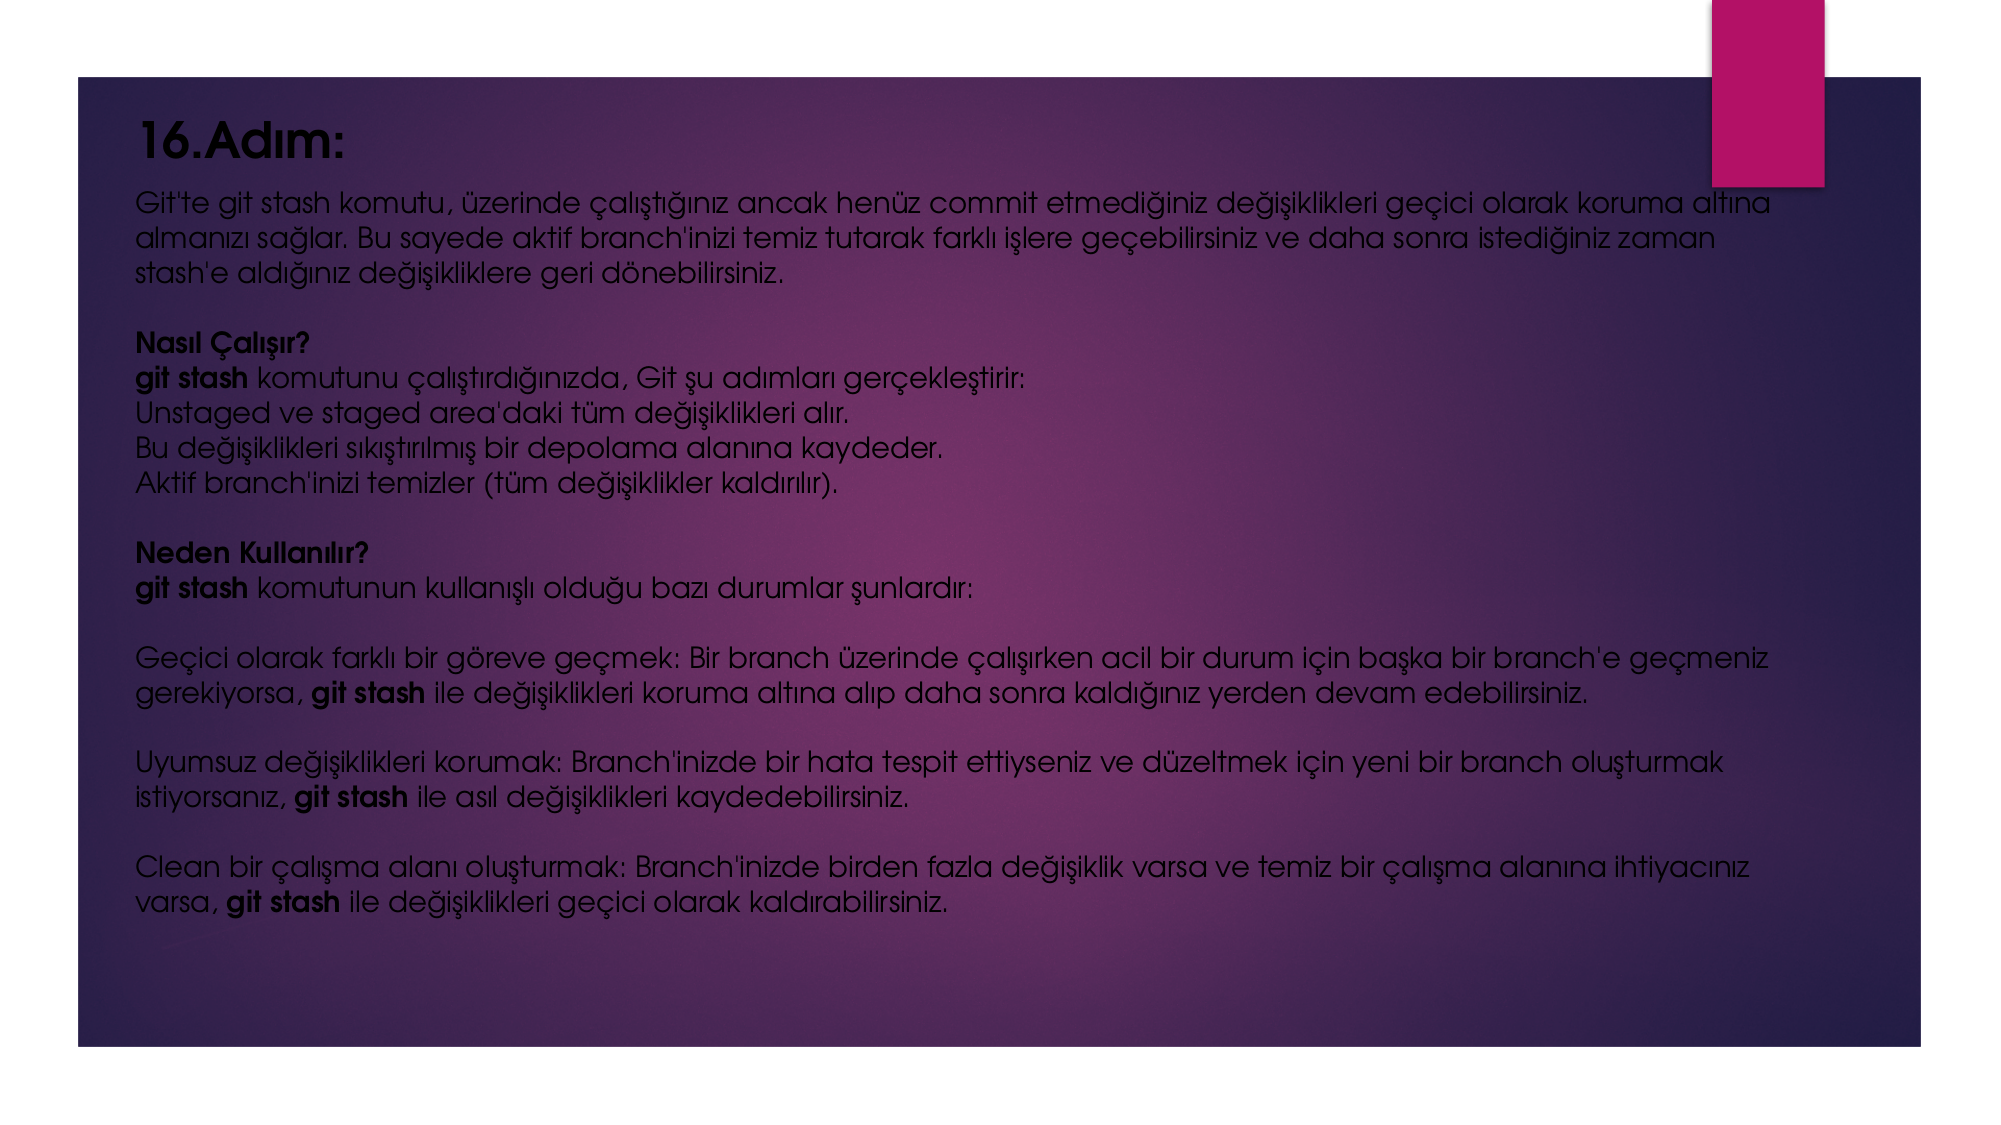

16.Adım:
Git'te git stash komutu, üzerinde çalıştığınız ancak henüz commit etmediğiniz değişiklikleri geçici olarak koruma altına almanızı sağlar. Bu sayede aktif branch'inizi temiz tutarak farklı işlere geçebilirsiniz ve daha sonra istediğiniz zaman stash'e aldığınız değişikliklere geri dönebilirsiniz.

Nasıl Çalışır?
git stash komutunu çalıştırdığınızda, Git şu adımları gerçekleştirir:
Unstaged ve staged area'daki tüm değişiklikleri alır.
Bu değişiklikleri sıkıştırılmış bir depolama alanına kaydeder.
Aktif branch'inizi temizler (tüm değişiklikler kaldırılır).

Neden Kullanılır?
git stash komutunun kullanışlı olduğu bazı durumlar şunlardır:

Geçici olarak farklı bir göreve geçmek: Bir branch üzerinde çalışırken acil bir durum için başka bir branch'e geçmeniz gerekiyorsa, git stash ile değişiklikleri koruma altına alıp daha sonra kaldığınız yerden devam edebilirsiniz.

Uyumsuz değişiklikleri korumak: Branch'inizde bir hata tespit ettiyseniz ve düzeltmek için yeni bir branch oluşturmak istiyorsanız, git stash ile asıl değişiklikleri kaydedebilirsiniz.

Clean bir çalışma alanı oluşturmak: Branch'inizde birden fazla değişiklik varsa ve temiz bir çalışma alanına ihtiyacınız varsa, git stash ile değişiklikleri geçici olarak kaldırabilirsiniz.